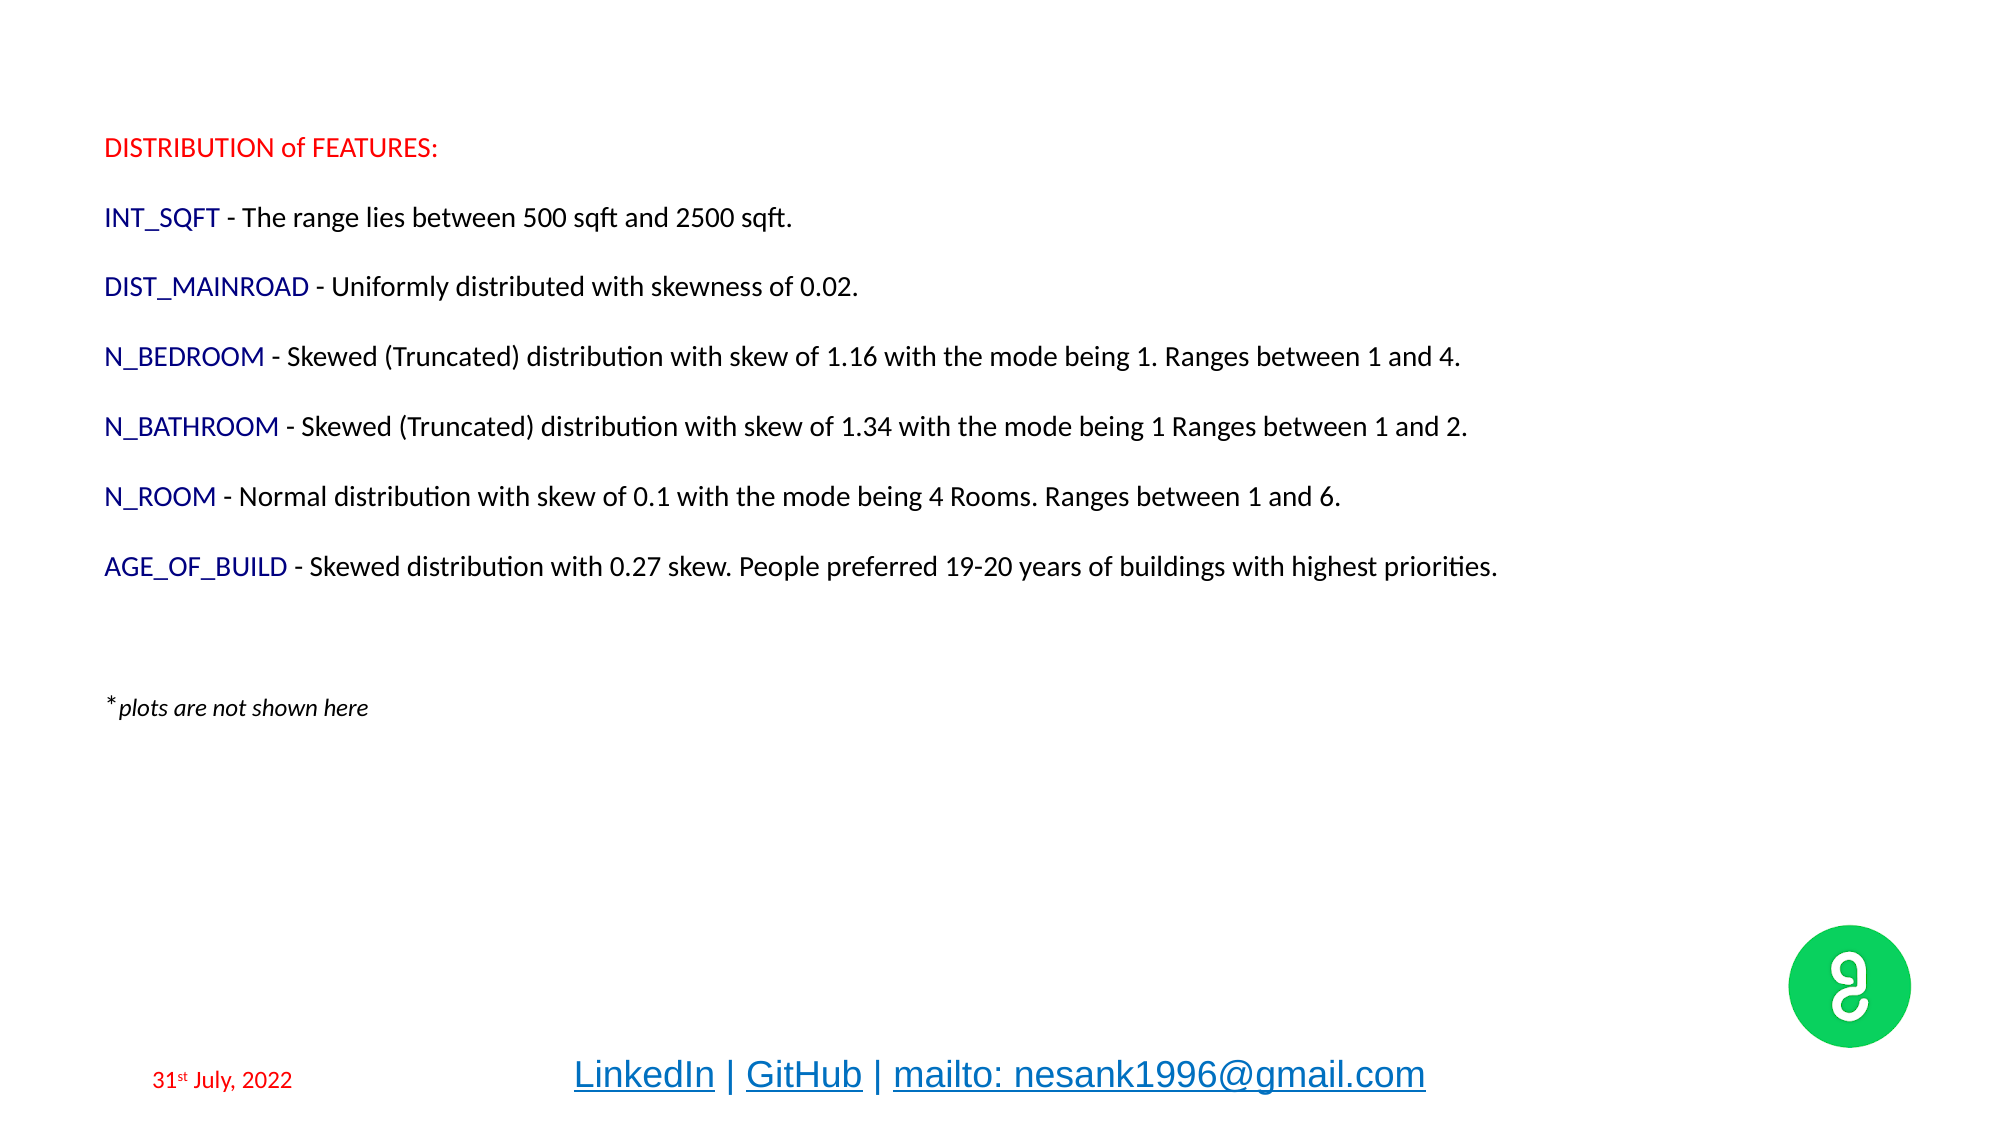

DISTRIBUTION of FEATURES:
INT_SQFT - The range lies between 500 sqft and 2500 sqft.
DIST_MAINROAD - Uniformly distributed with skewness of 0.02.
N_BEDROOM - Skewed (Truncated) distribution with skew of 1.16 with the mode being 1. Ranges between 1 and 4.
N_BATHROOM - Skewed (Truncated) distribution with skew of 1.34 with the mode being 1 Ranges between 1 and 2.
N_ROOM - Normal distribution with skew of 0.1 with the mode being 4 Rooms. Ranges between 1 and 6.

AGE_OF_BUILD - Skewed distribution with 0.27 skew. People preferred 19-20 years of buildings with highest priorities.

*plots are not shown here